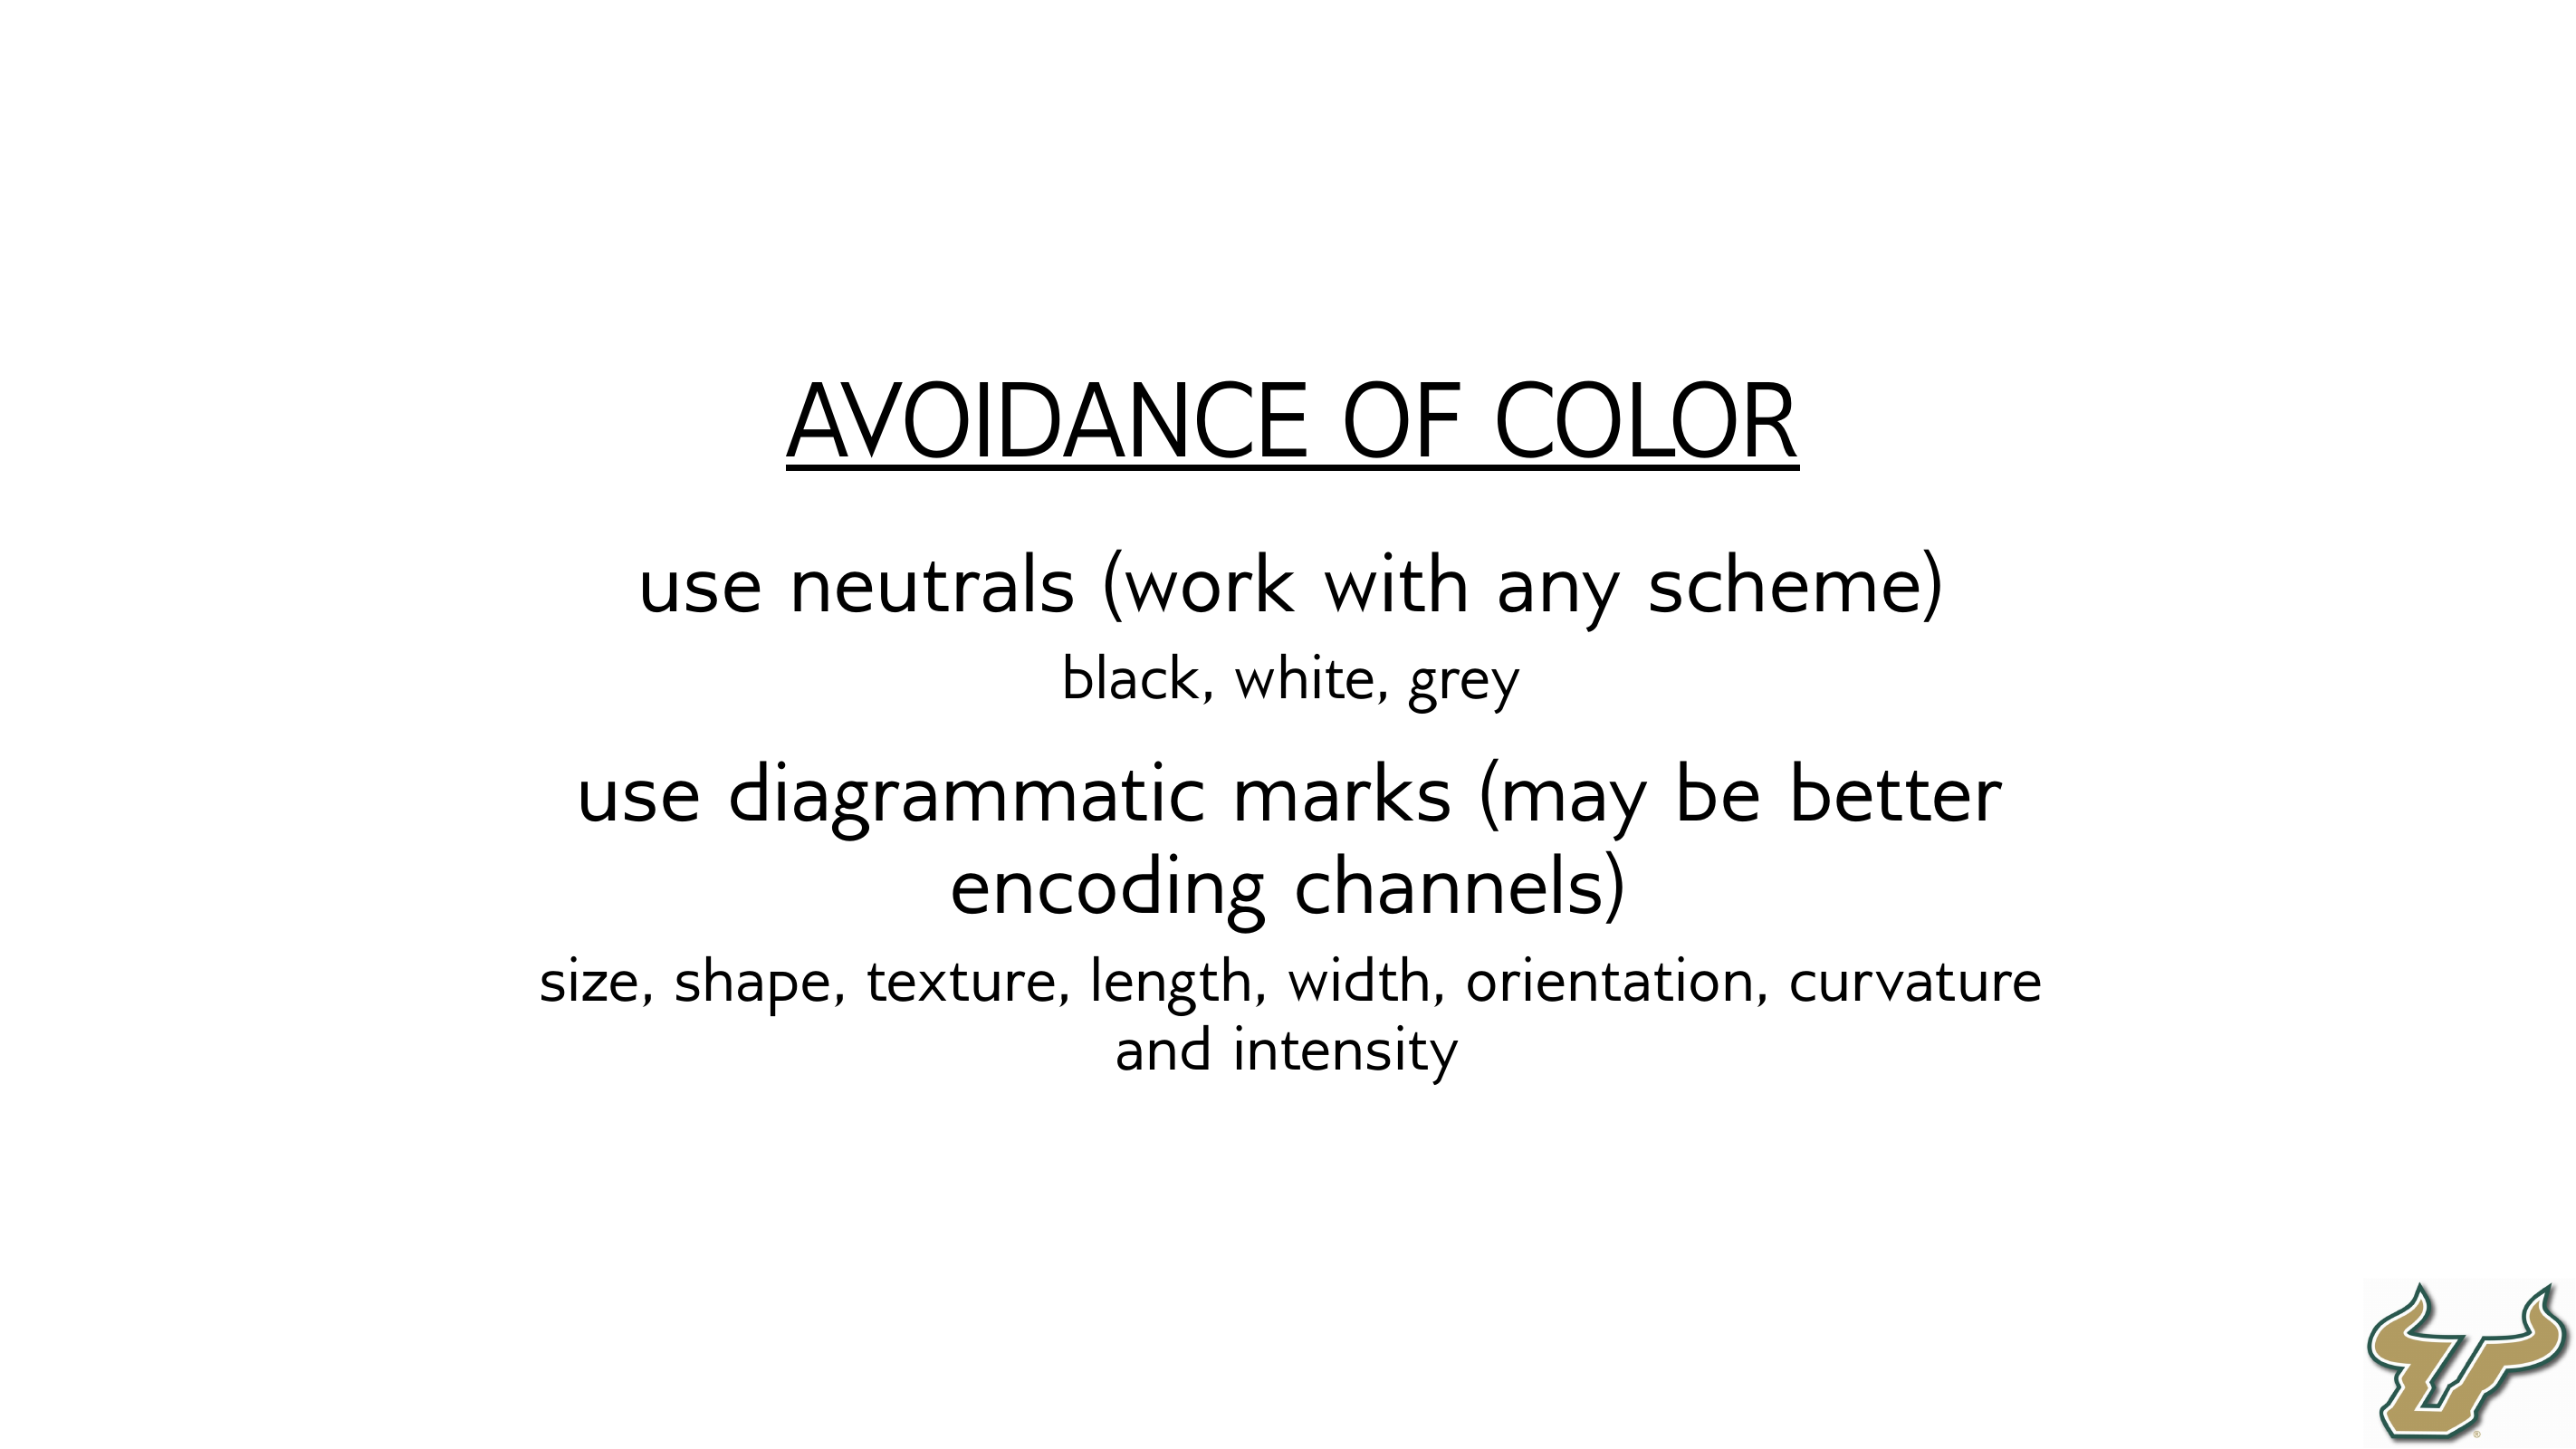

AVOIDANCE OF COLOR
use neutrals (work with any scheme)
black, white, grey
use diagrammatic marks (may be better encoding channels)
size, shape, texture, length, width, orientation, curvature and intensity